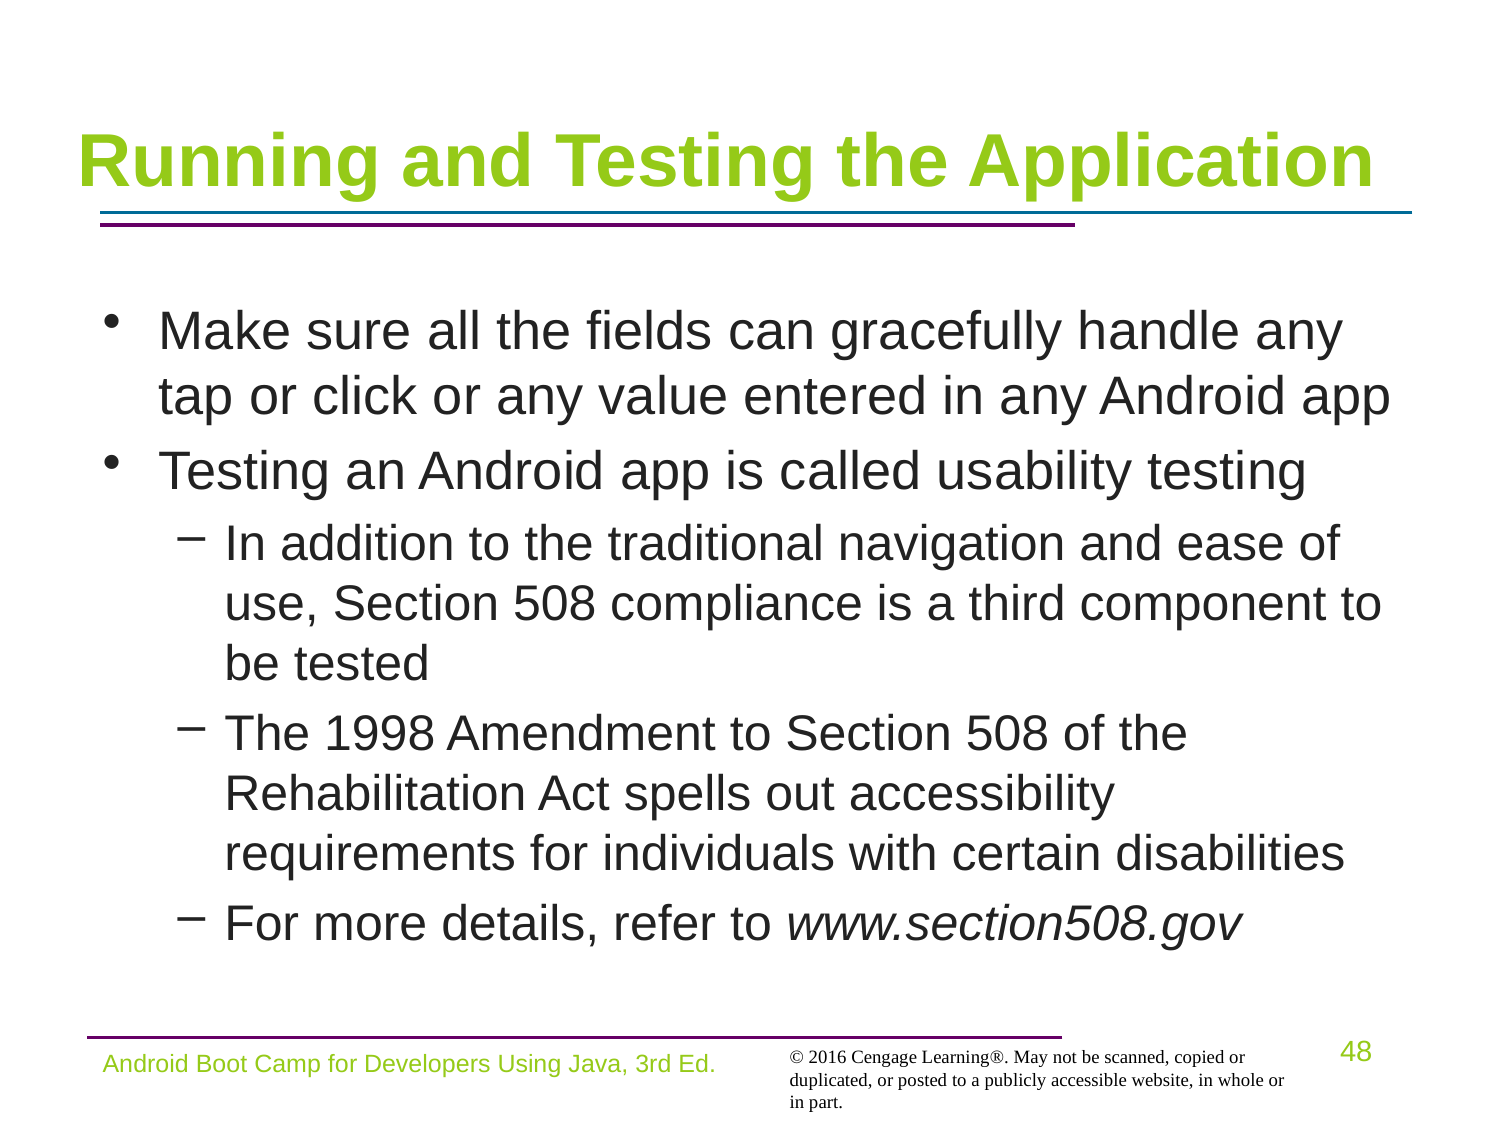

# Running and Testing the Application
Make sure all the fields can gracefully handle any tap or click or any value entered in any Android app
Testing an Android app is called usability testing
In addition to the traditional navigation and ease of use, Section 508 compliance is a third component to be tested
The 1998 Amendment to Section 508 of the Rehabilitation Act spells out accessibility requirements for individuals with certain disabilities
For more details, refer to www.section508.gov
Android Boot Camp for Developers Using Java, 3rd Ed.
48